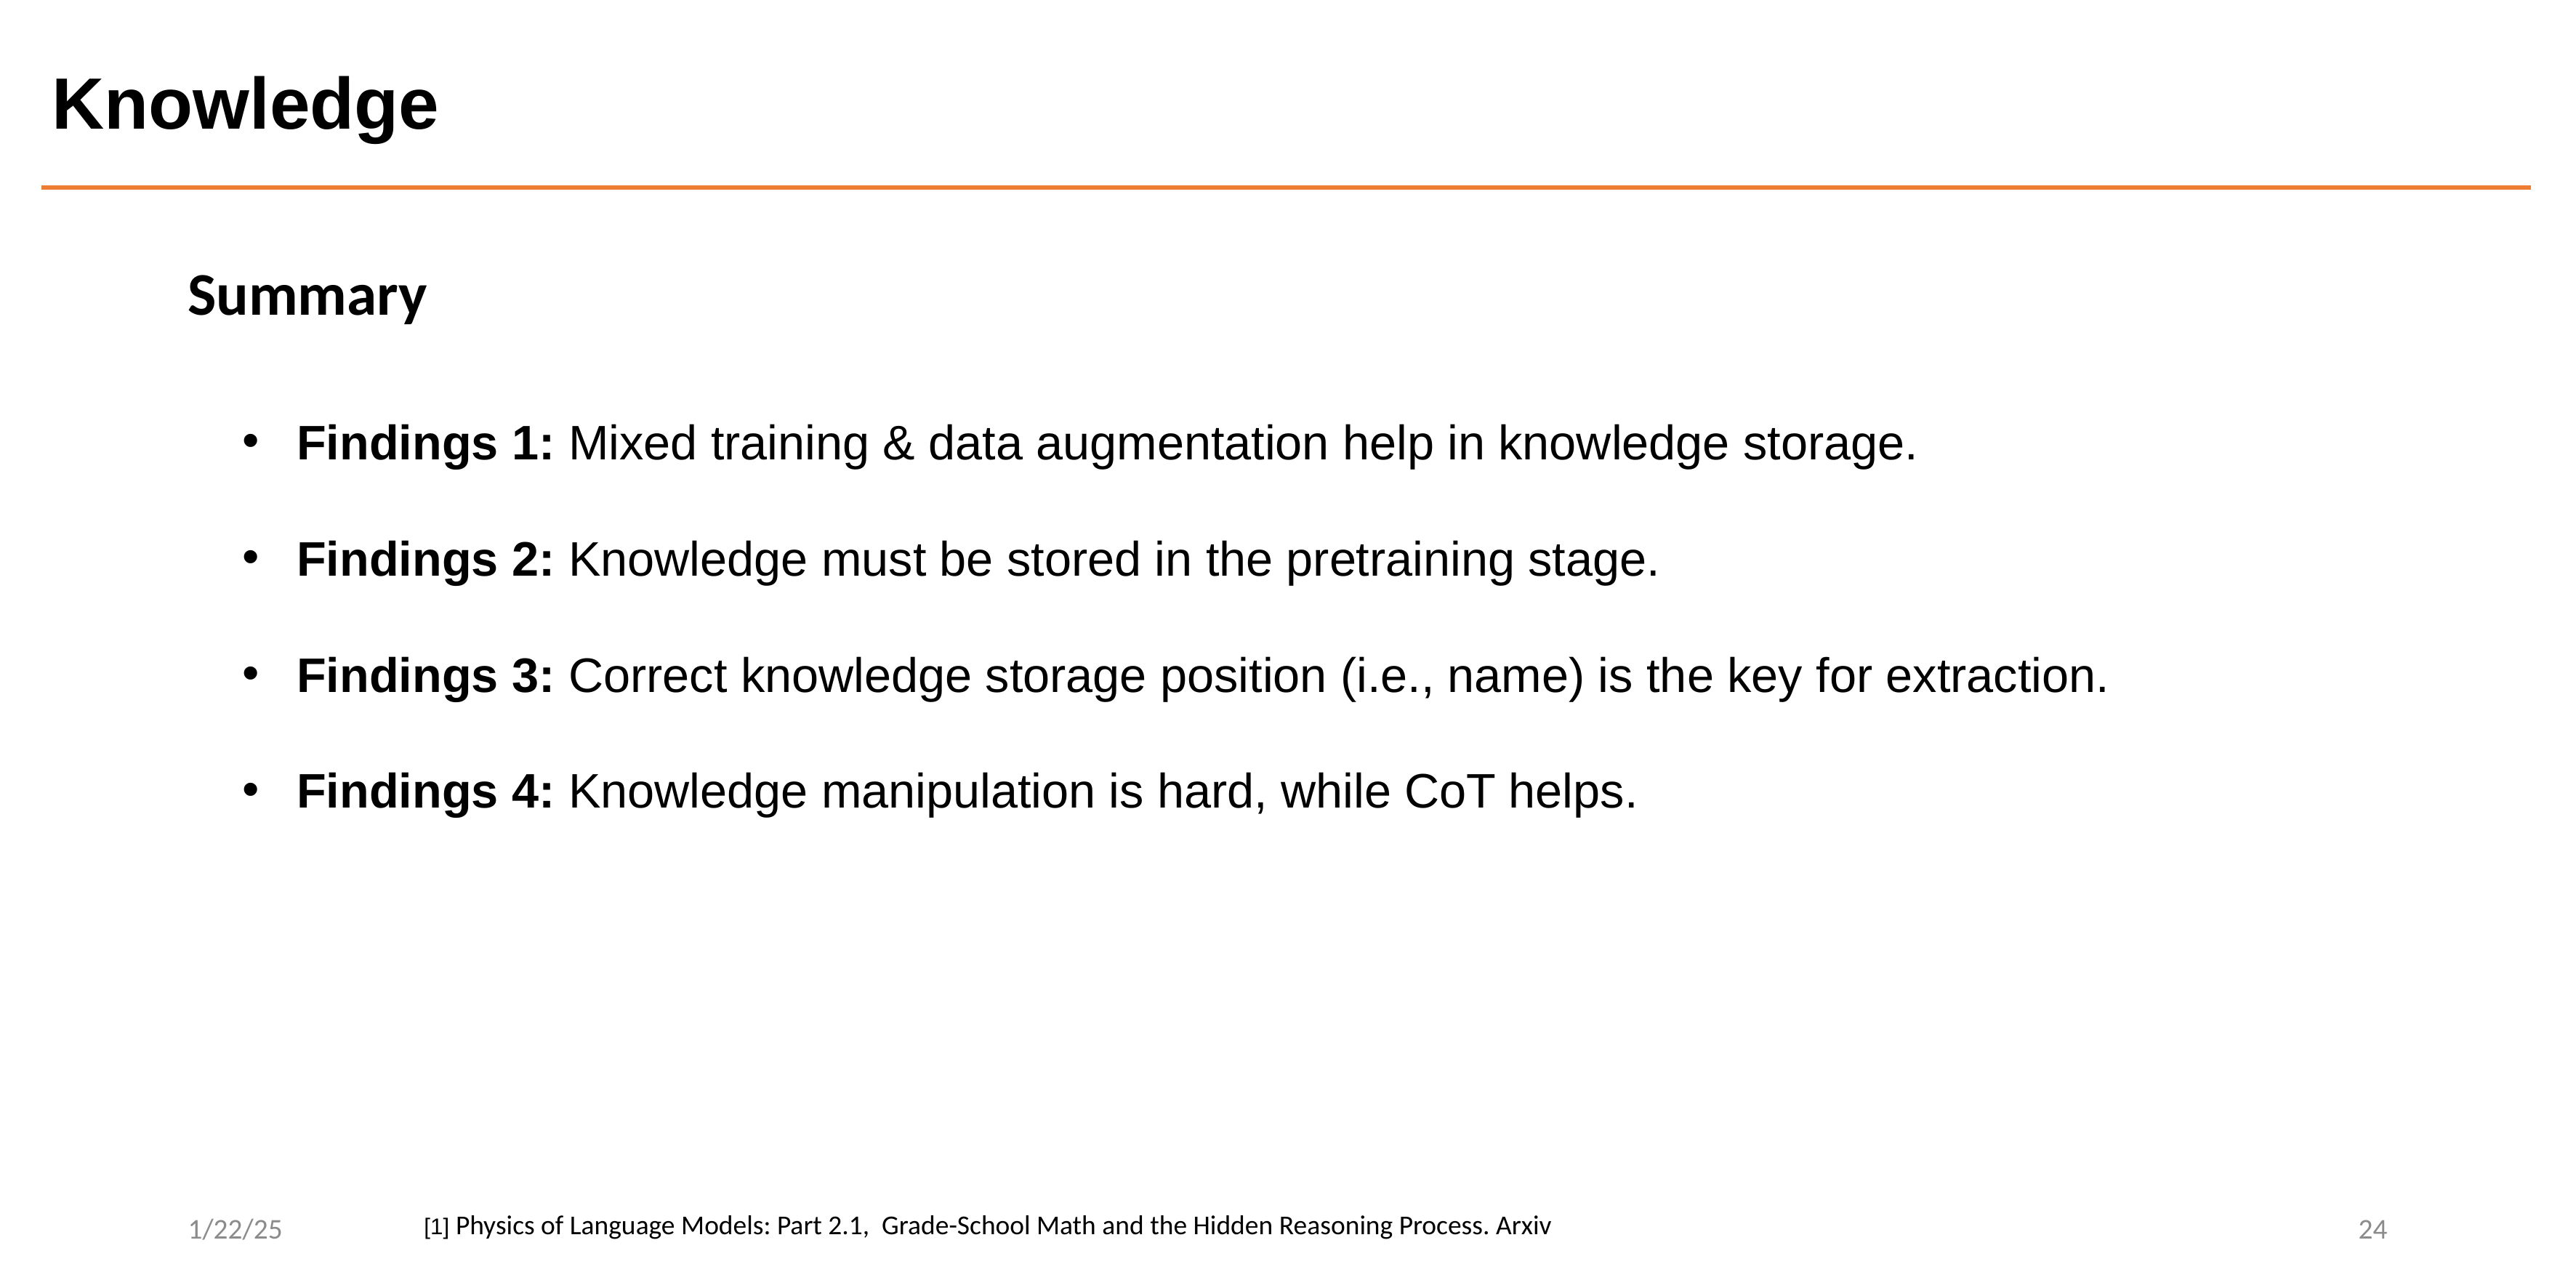

Knowledge
Summary

Findings 1: Mixed training & data augmentation help in knowledge storage.

Findings 2: Knowledge must be stored in the pretraining stage.

Findings 3: Correct knowledge storage position (i.e., name) is the key for extraction.

Findings 4: Knowledge manipulation is hard, while CoT helps.

1/22/25
24
[1] Physics of Language Models: Part 2.1,  Grade-School Math and the Hidden Reasoning Process. Arxiv